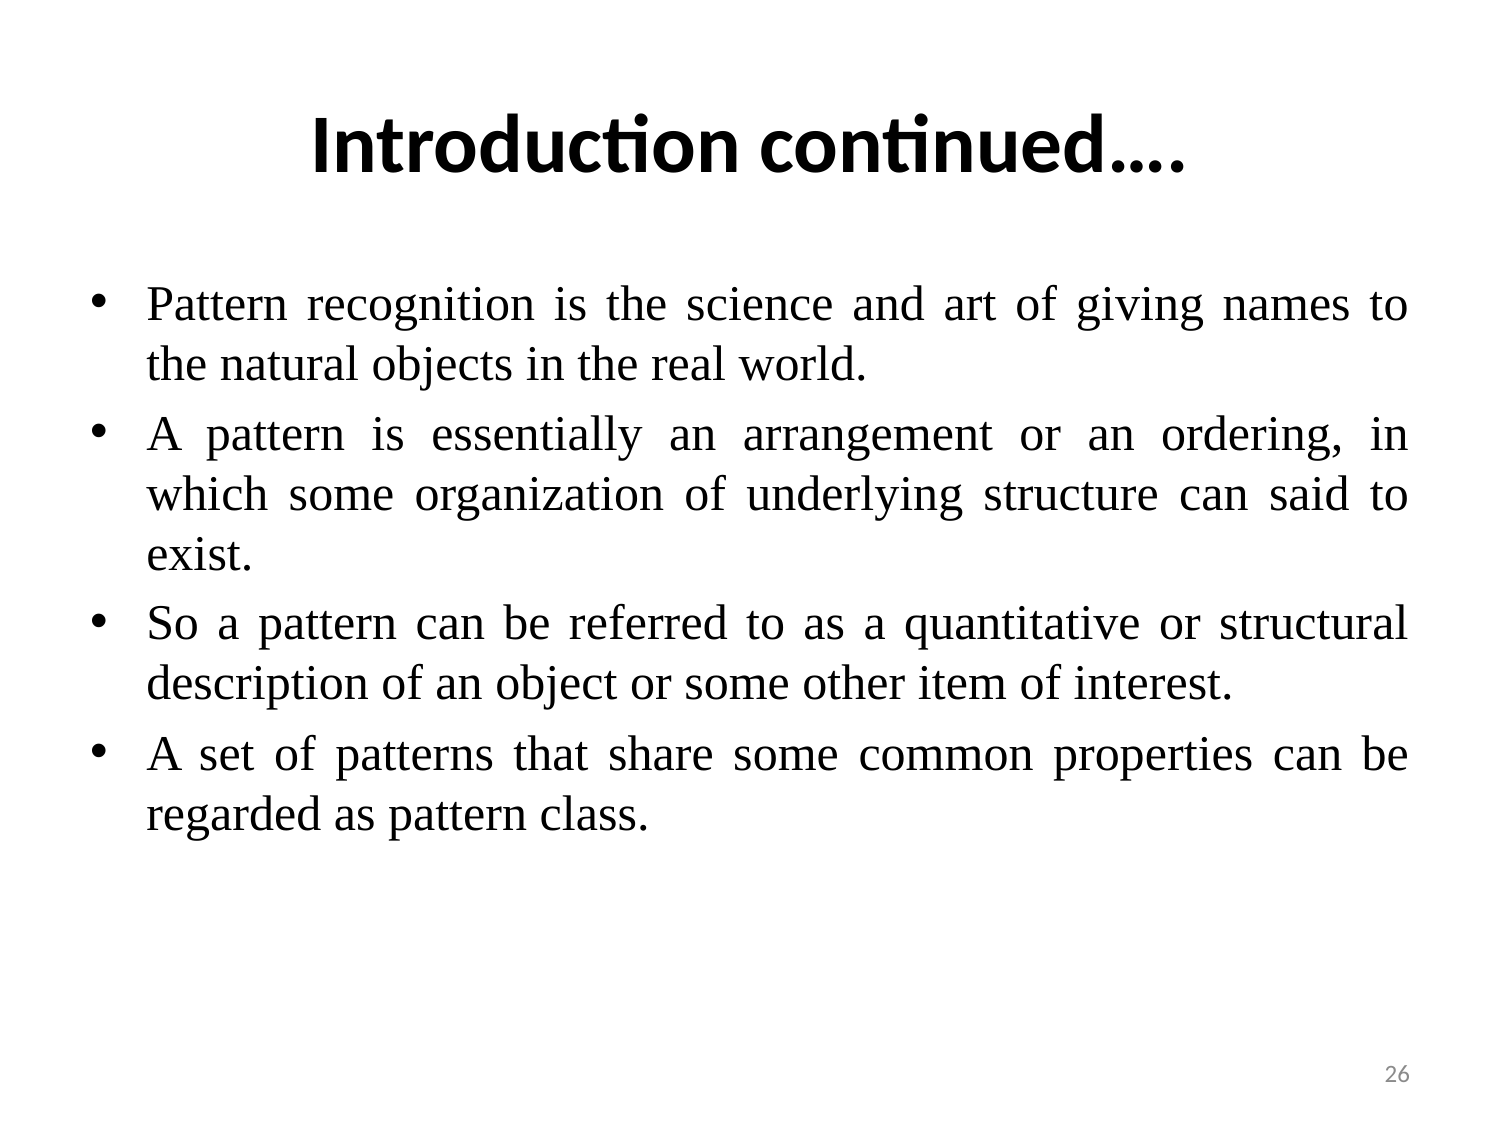

# Introduction continued….
Pattern recognition is the science and art of giving names to the natural objects in the real world.
A pattern is essentially an arrangement or an ordering, in which some organization of underlying structure can said to exist.
So a pattern can be referred to as a quantitative or structural description of an object or some other item of interest.
A set of patterns that share some common properties can be regarded as pattern class.

26